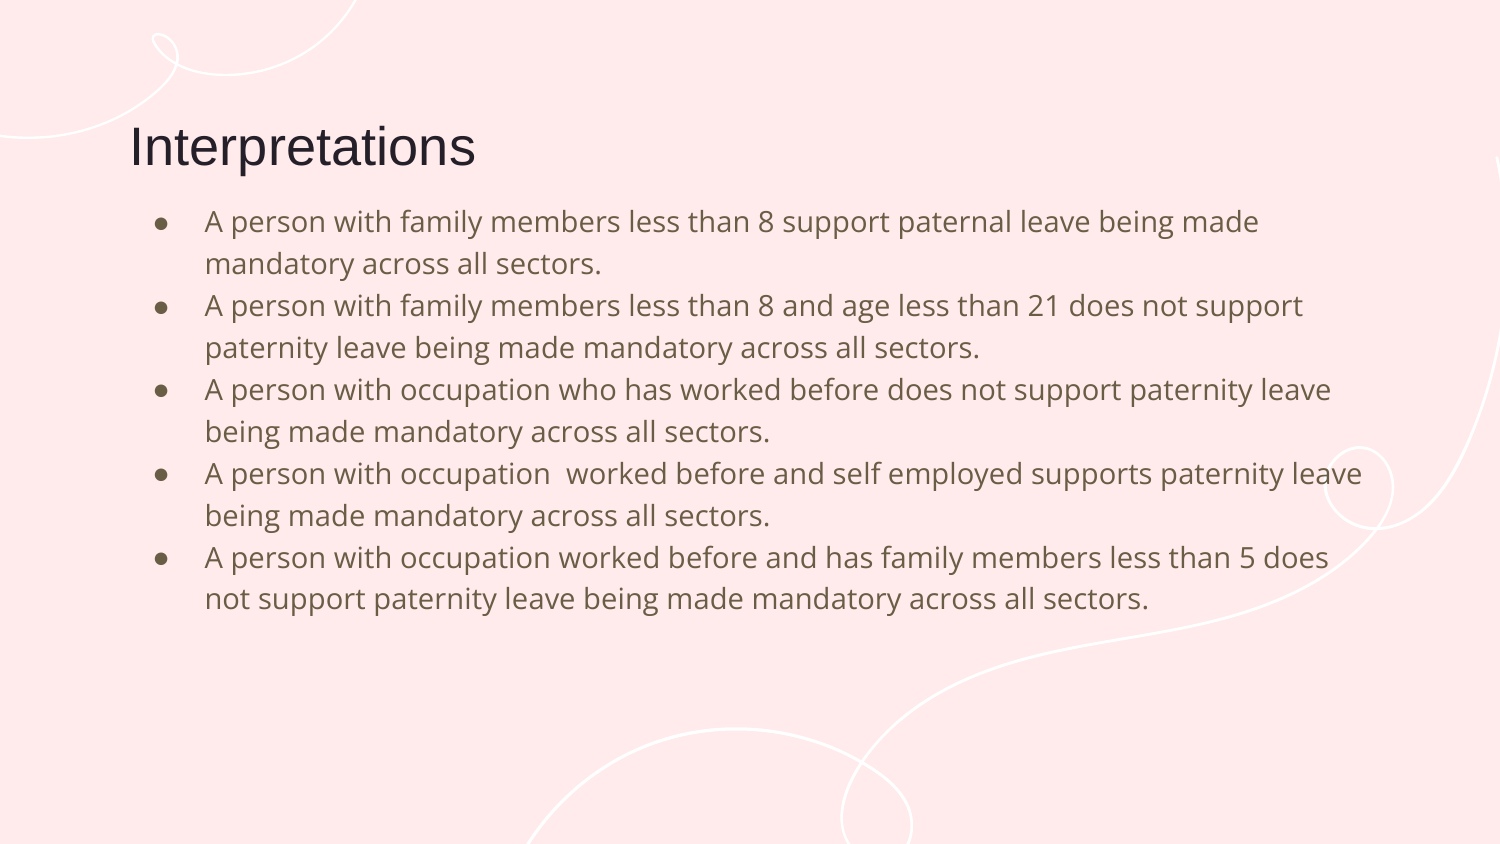

# Interpretations
A person with family members less than 8 support paternal leave being made mandatory across all sectors.
A person with family members less than 8 and age less than 21 does not support paternity leave being made mandatory across all sectors.
A person with occupation who has worked before does not support paternity leave being made mandatory across all sectors.
A person with occupation  worked before and self employed supports paternity leave being made mandatory across all sectors.
A person with occupation worked before and has family members less than 5 does not support paternity leave being made mandatory across all sectors.